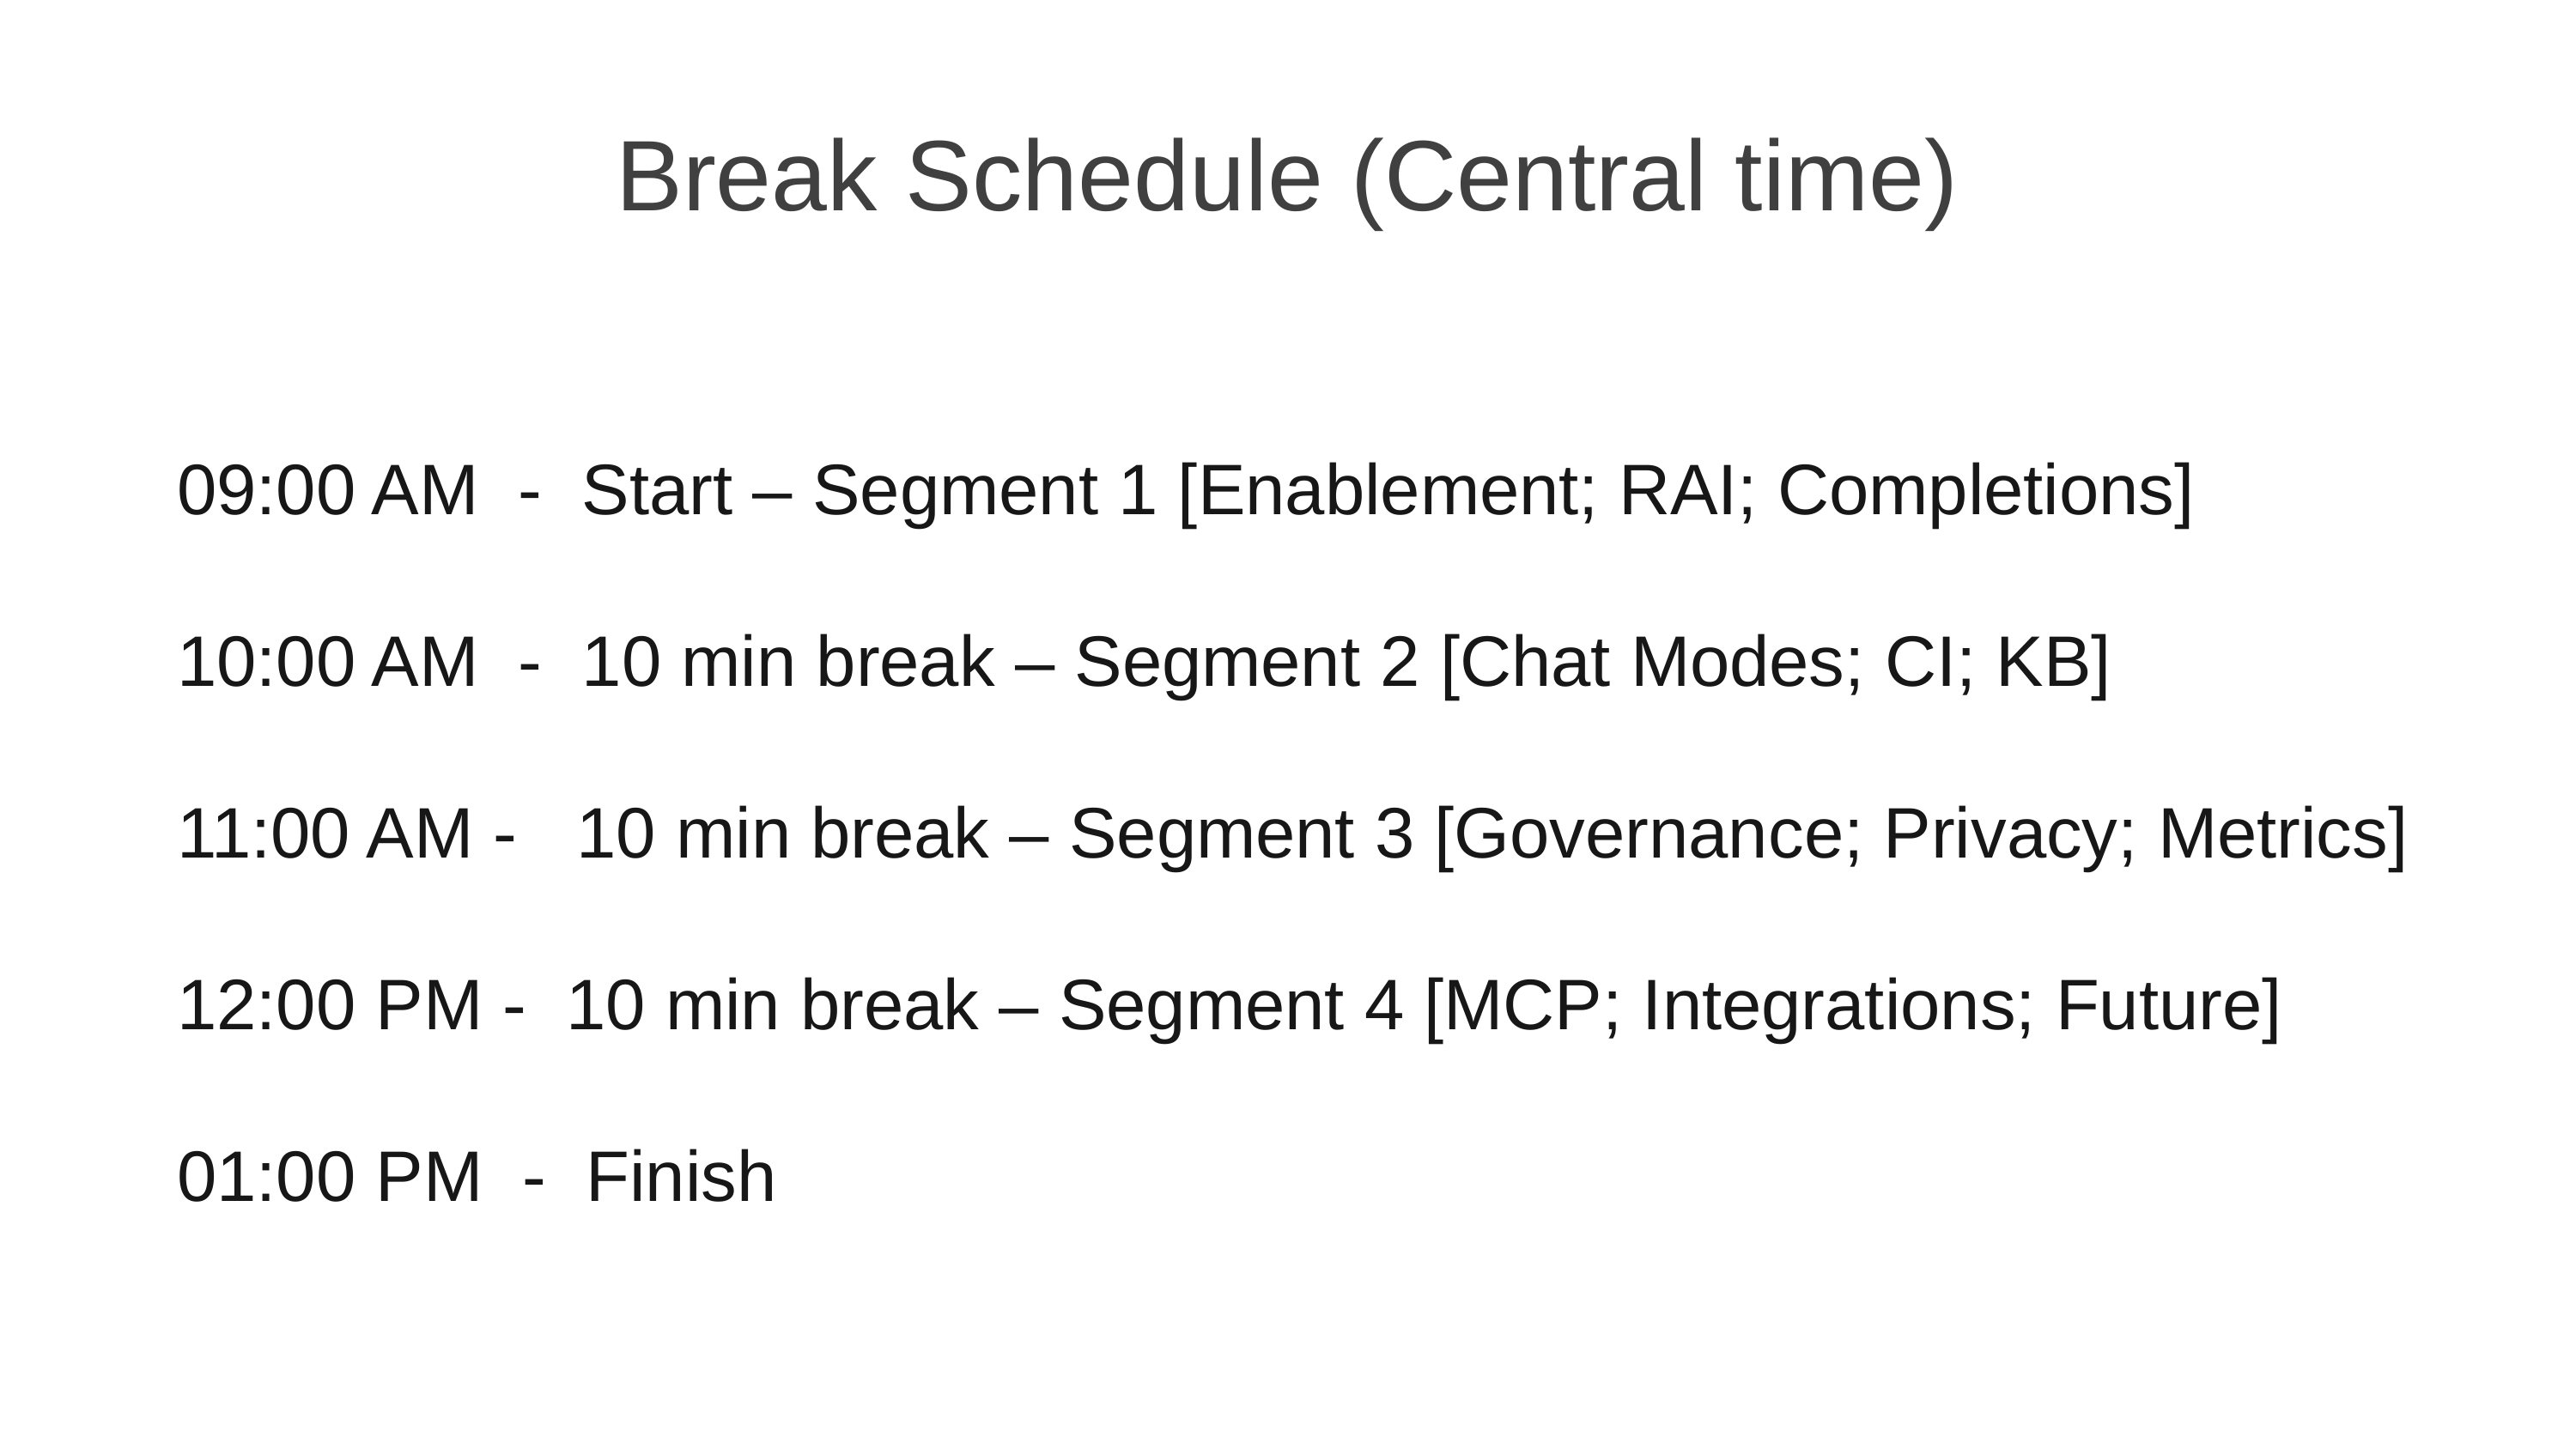

# Break Schedule (Central time)

09:00 AM  -  Start – Segment 1 [Enablement; RAI; Completions]
10:00 AM  -  10 min break – Segment 2 [Chat Modes; CI; KB]
11:00 AM -   10 min break – Segment 3 [Governance; Privacy; Metrics]
12:00 PM -  10 min break – Segment 4 [MCP; Integrations; Future]
01:00 PM  -  Finish